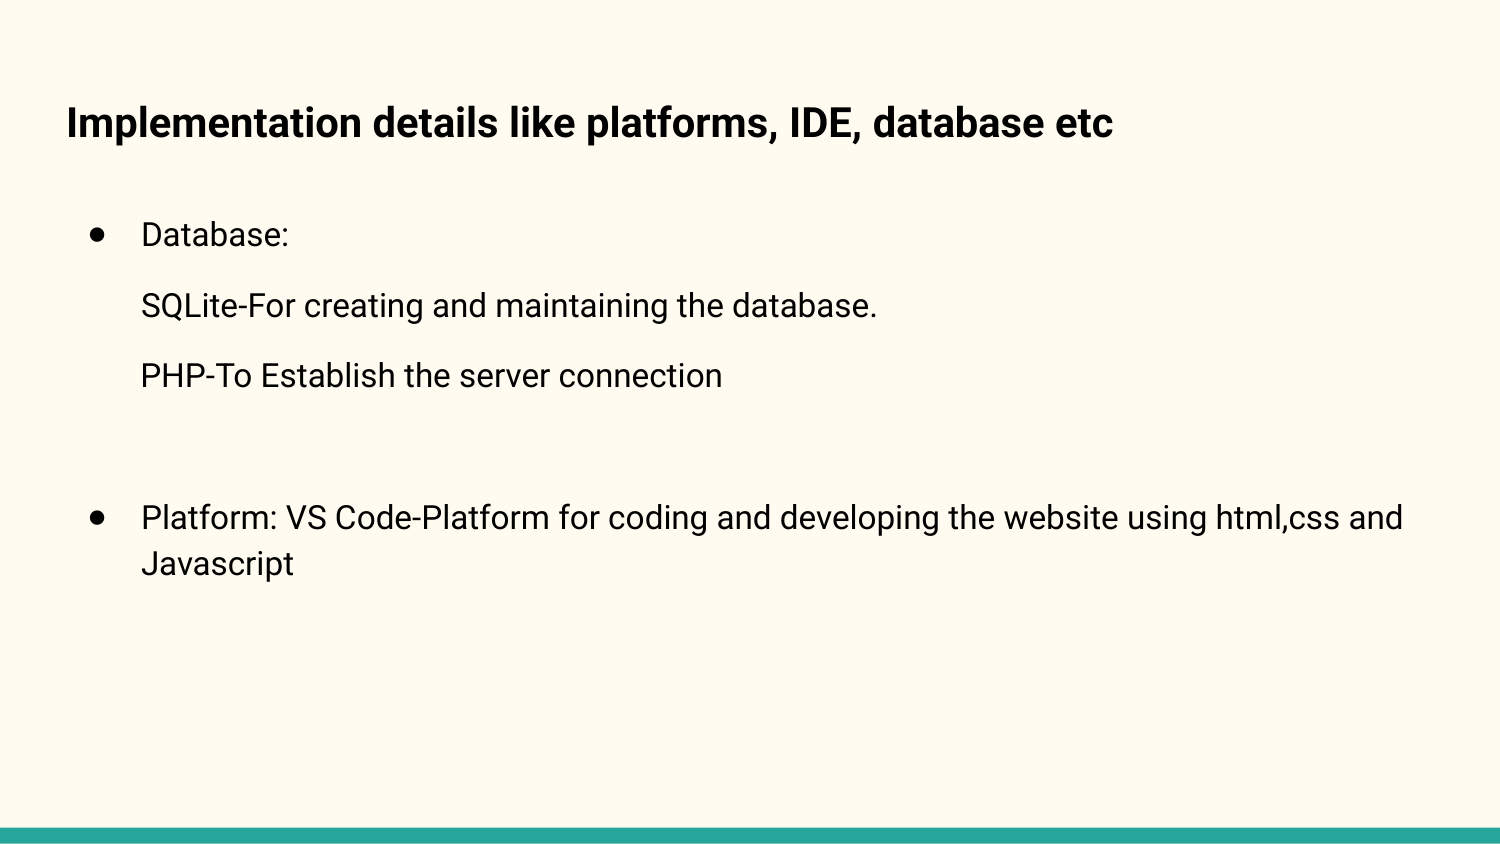

# Implementation details like platforms, IDE, database etc
Database:
SQLite-For creating and maintaining the database.
         PHP-To Establish the server connection

Platform: VS Code-Platform for coding and developing the website using html,css and Javascript